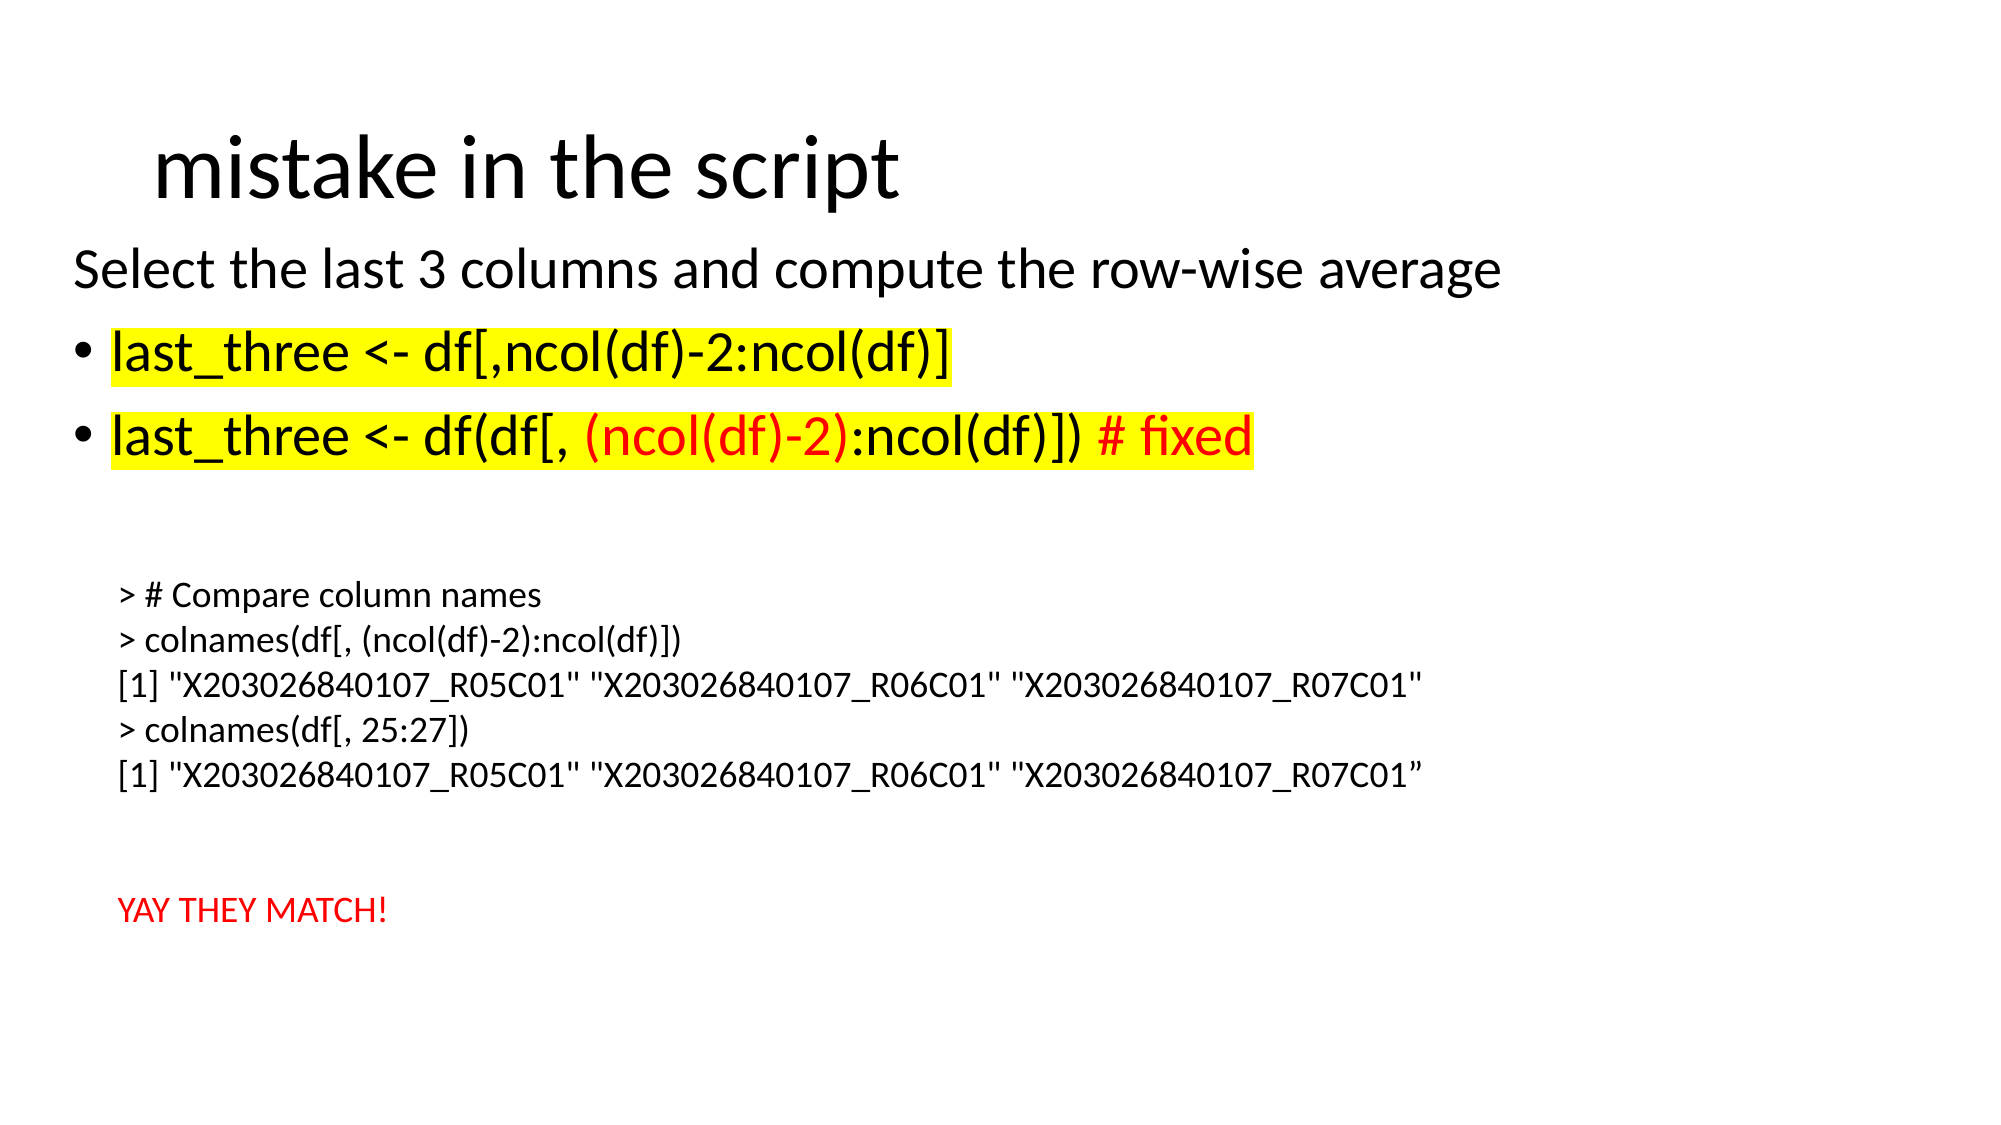

# mistake in the script
Select the last 3 columns and compute the row-wise average
last_three <- df[,ncol(df)-2:ncol(df)]
last_three <- df(df[, (ncol(df)-2):ncol(df)]) # fixed

> # Compare column names
> colnames(df[, (ncol(df)-2):ncol(df)])
[1] "X203026840107_R05C01" "X203026840107_R06C01" "X203026840107_R07C01"
> colnames(df[, 25:27])
[1] "X203026840107_R05C01" "X203026840107_R06C01" "X203026840107_R07C01”

YAY THEY MATCH!